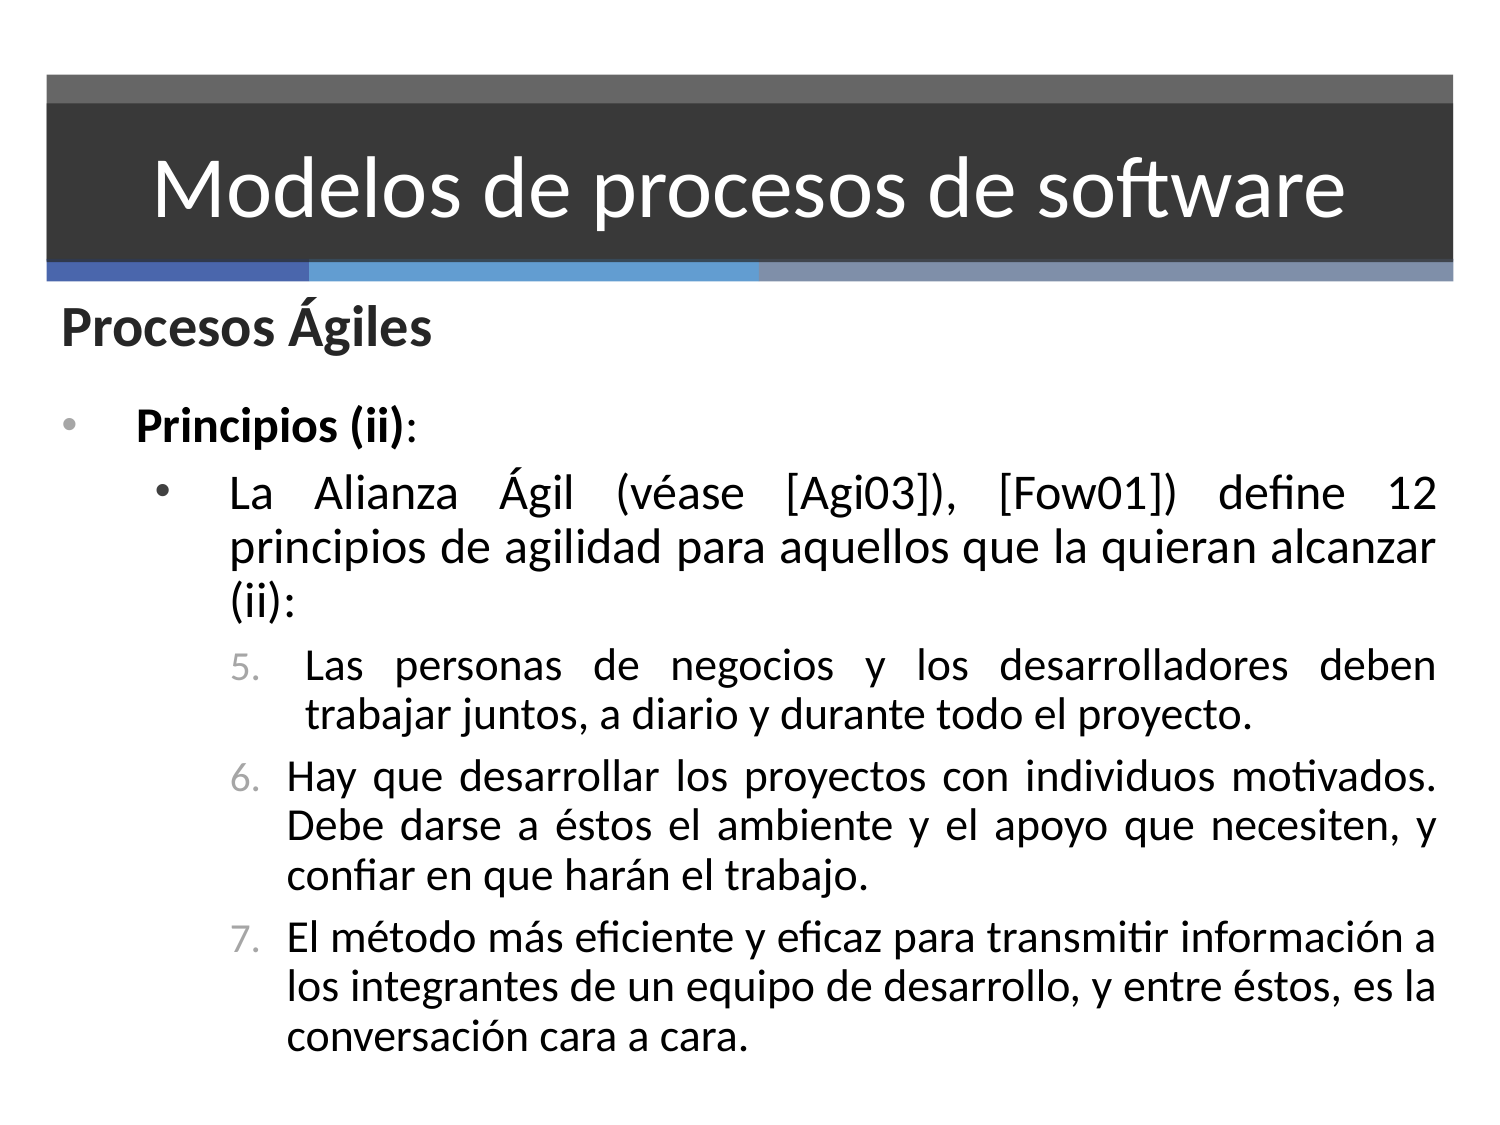

# Modelos de procesos de software
Procesos Ágiles
Principios (ii):
La Alianza Ágil (véase [Agi03]), [Fow01]) define 12 principios de agilidad para aquellos que la quieran alcanzar (ii):
Las personas de negocios y los desarrolladores deben trabajar juntos, a diario y durante todo el proyecto.
Hay que desarrollar los proyectos con individuos motivados. Debe darse a éstos el ambiente y el apoyo que necesiten, y confiar en que harán el trabajo.
El método más eficiente y eficaz para transmitir información a los integrantes de un equipo de desarrollo, y entre éstos, es la conversación cara a cara.